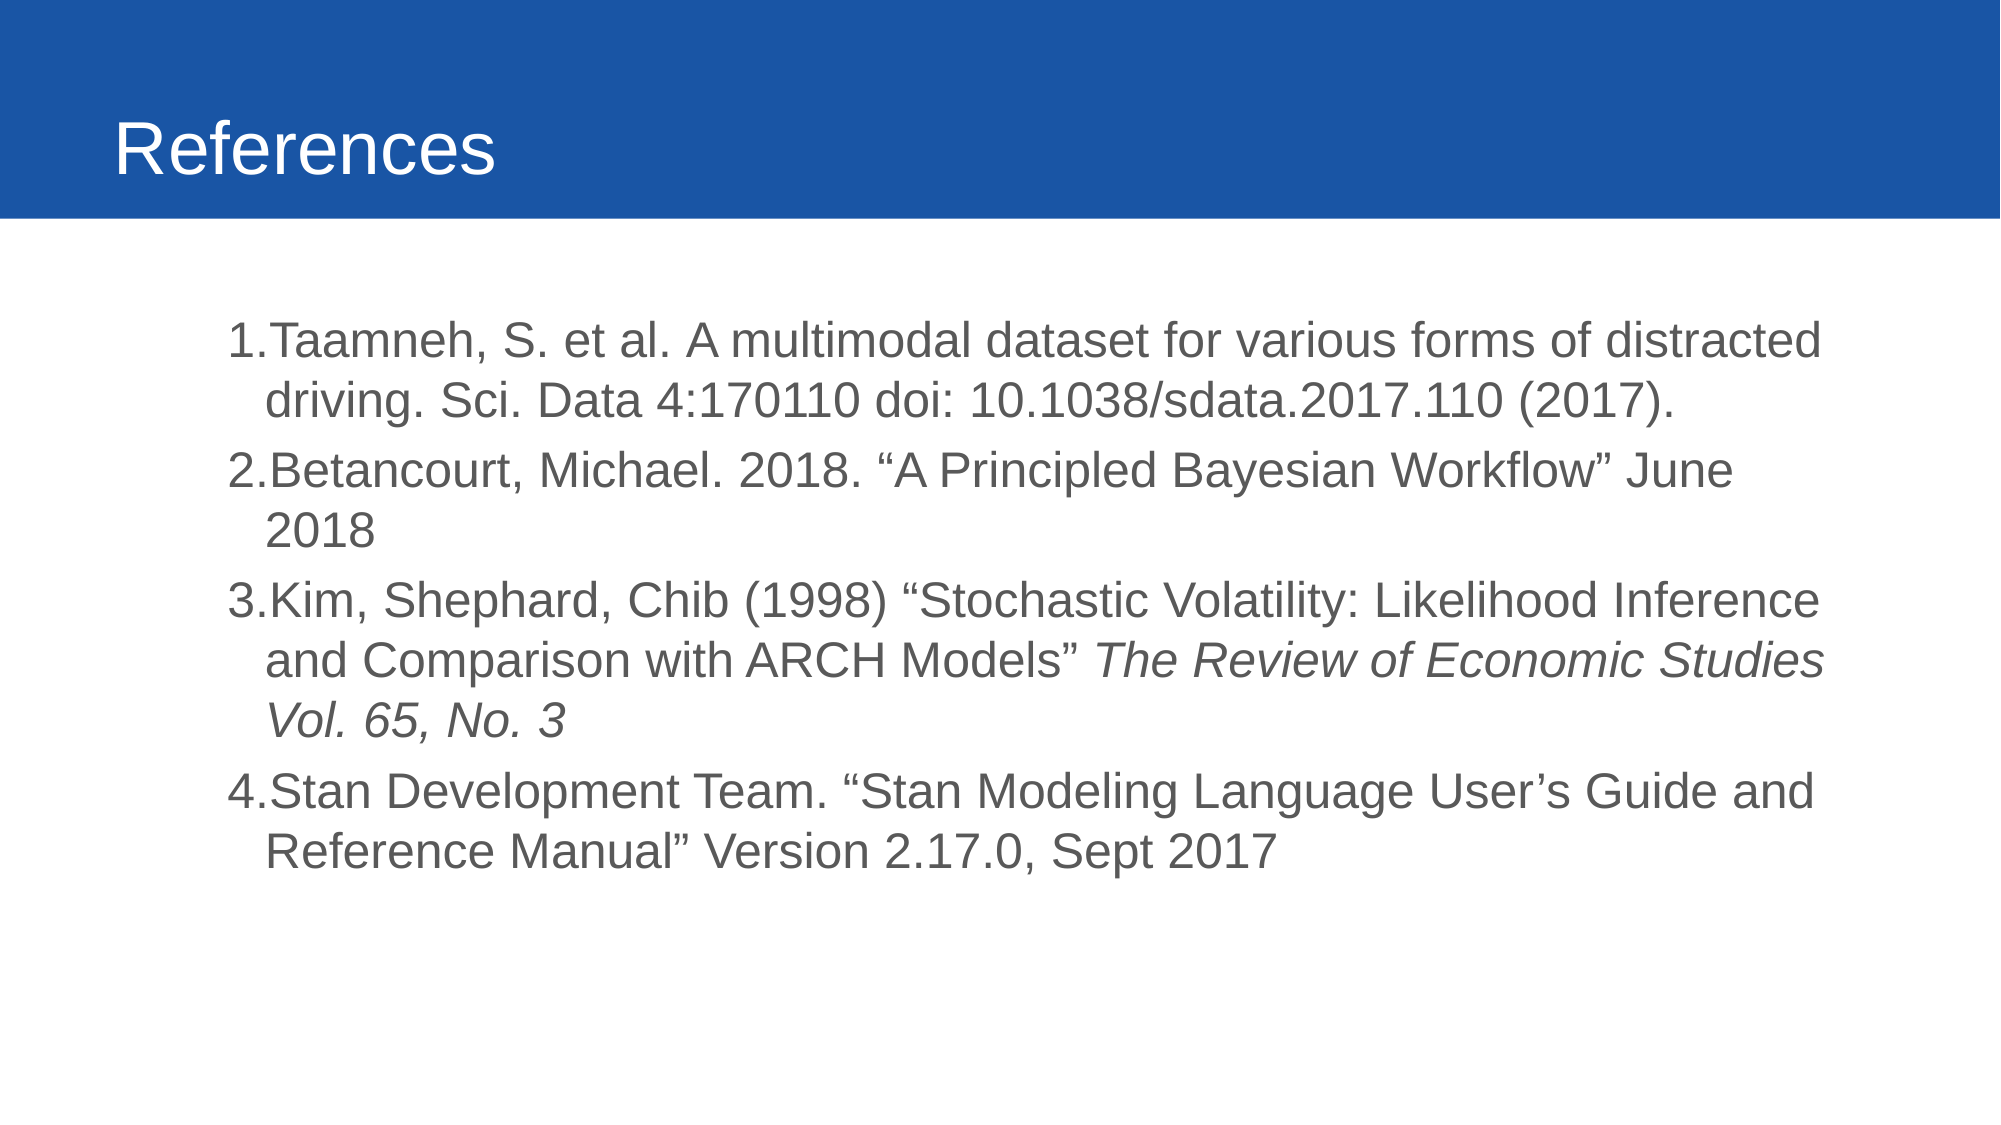

# References
Taamneh, S. et al. A multimodal dataset for various forms of distracted driving. Sci. Data 4:170110 doi: 10.1038/sdata.2017.110 (2017).
Betancourt, Michael. 2018. “A Principled Bayesian Workflow” June 2018
Kim, Shephard, Chib (1998) “Stochastic Volatility: Likelihood Inference and Comparison with ARCH Models” The Review of Economic Studies Vol. 65, No. 3
Stan Development Team. “Stan Modeling Language User’s Guide and Reference Manual” Version 2.17.0, Sept 2017